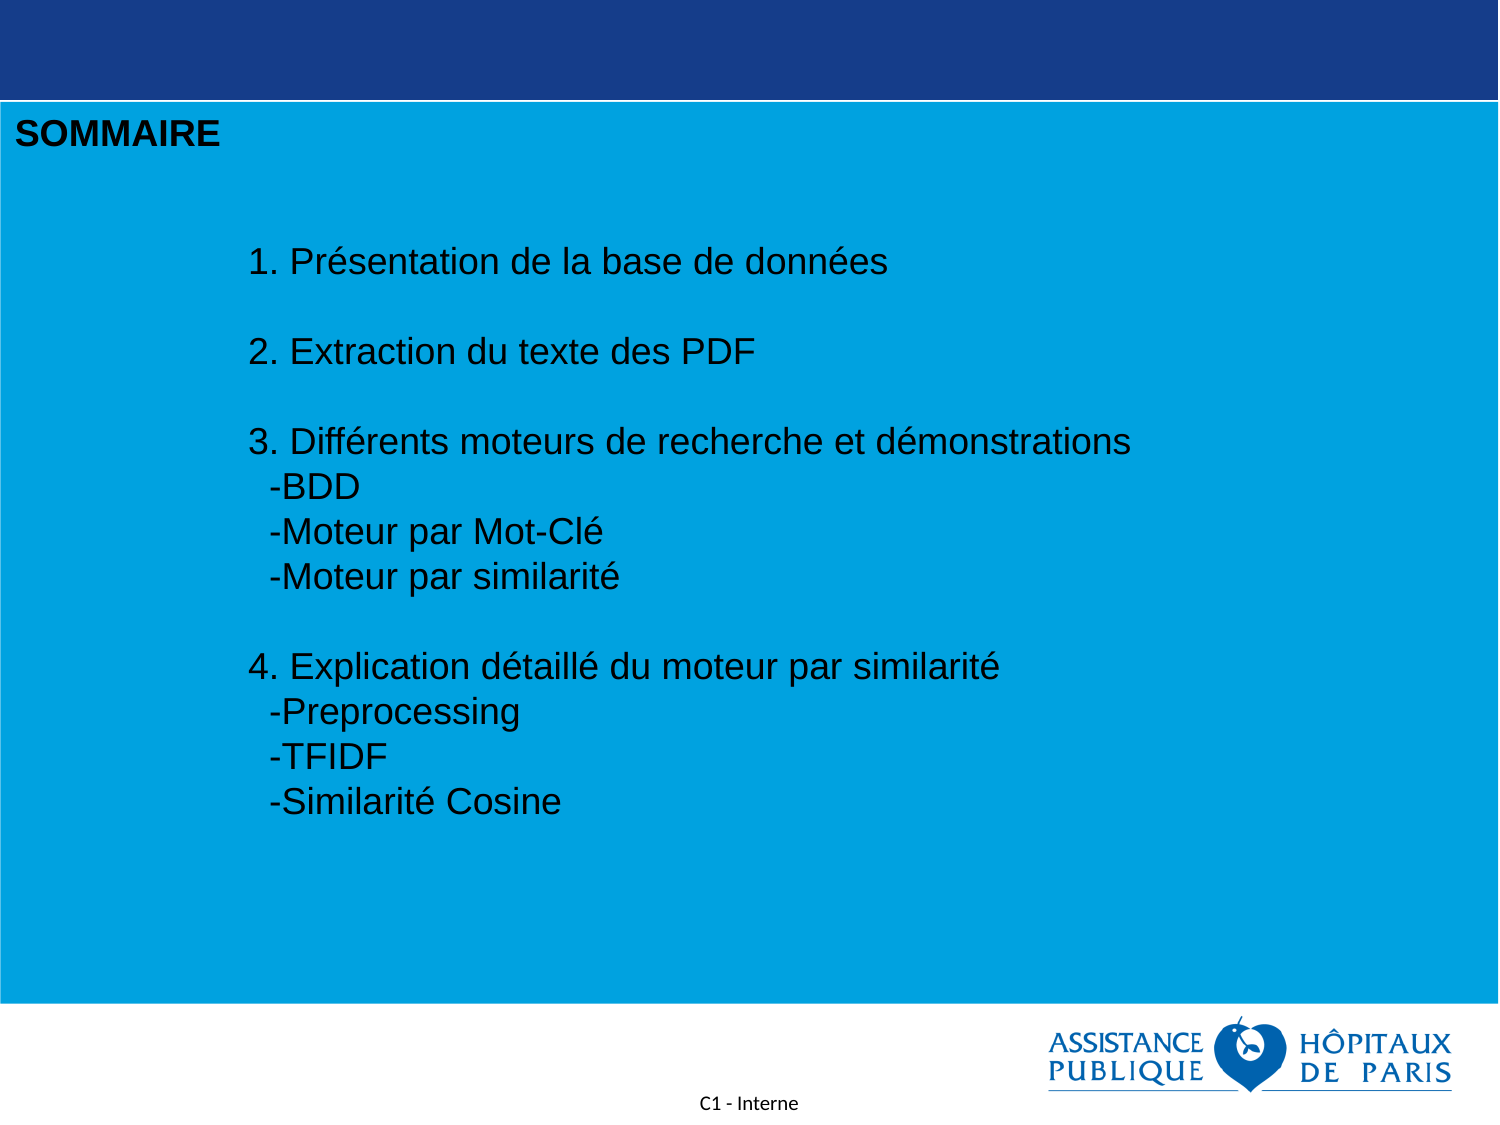

104
SOMMAIRE

1. Présentation de la base de données

2. Extraction du texte des PDF

3. Différents moteurs de recherche et démonstrations
  -BDD
  -Moteur par Mot-Clé
  -Moteur par similarité

4. Explication détaillé du moteur par similarité
  -Preprocessing
  -TFIDF
  -Similarité Cosine